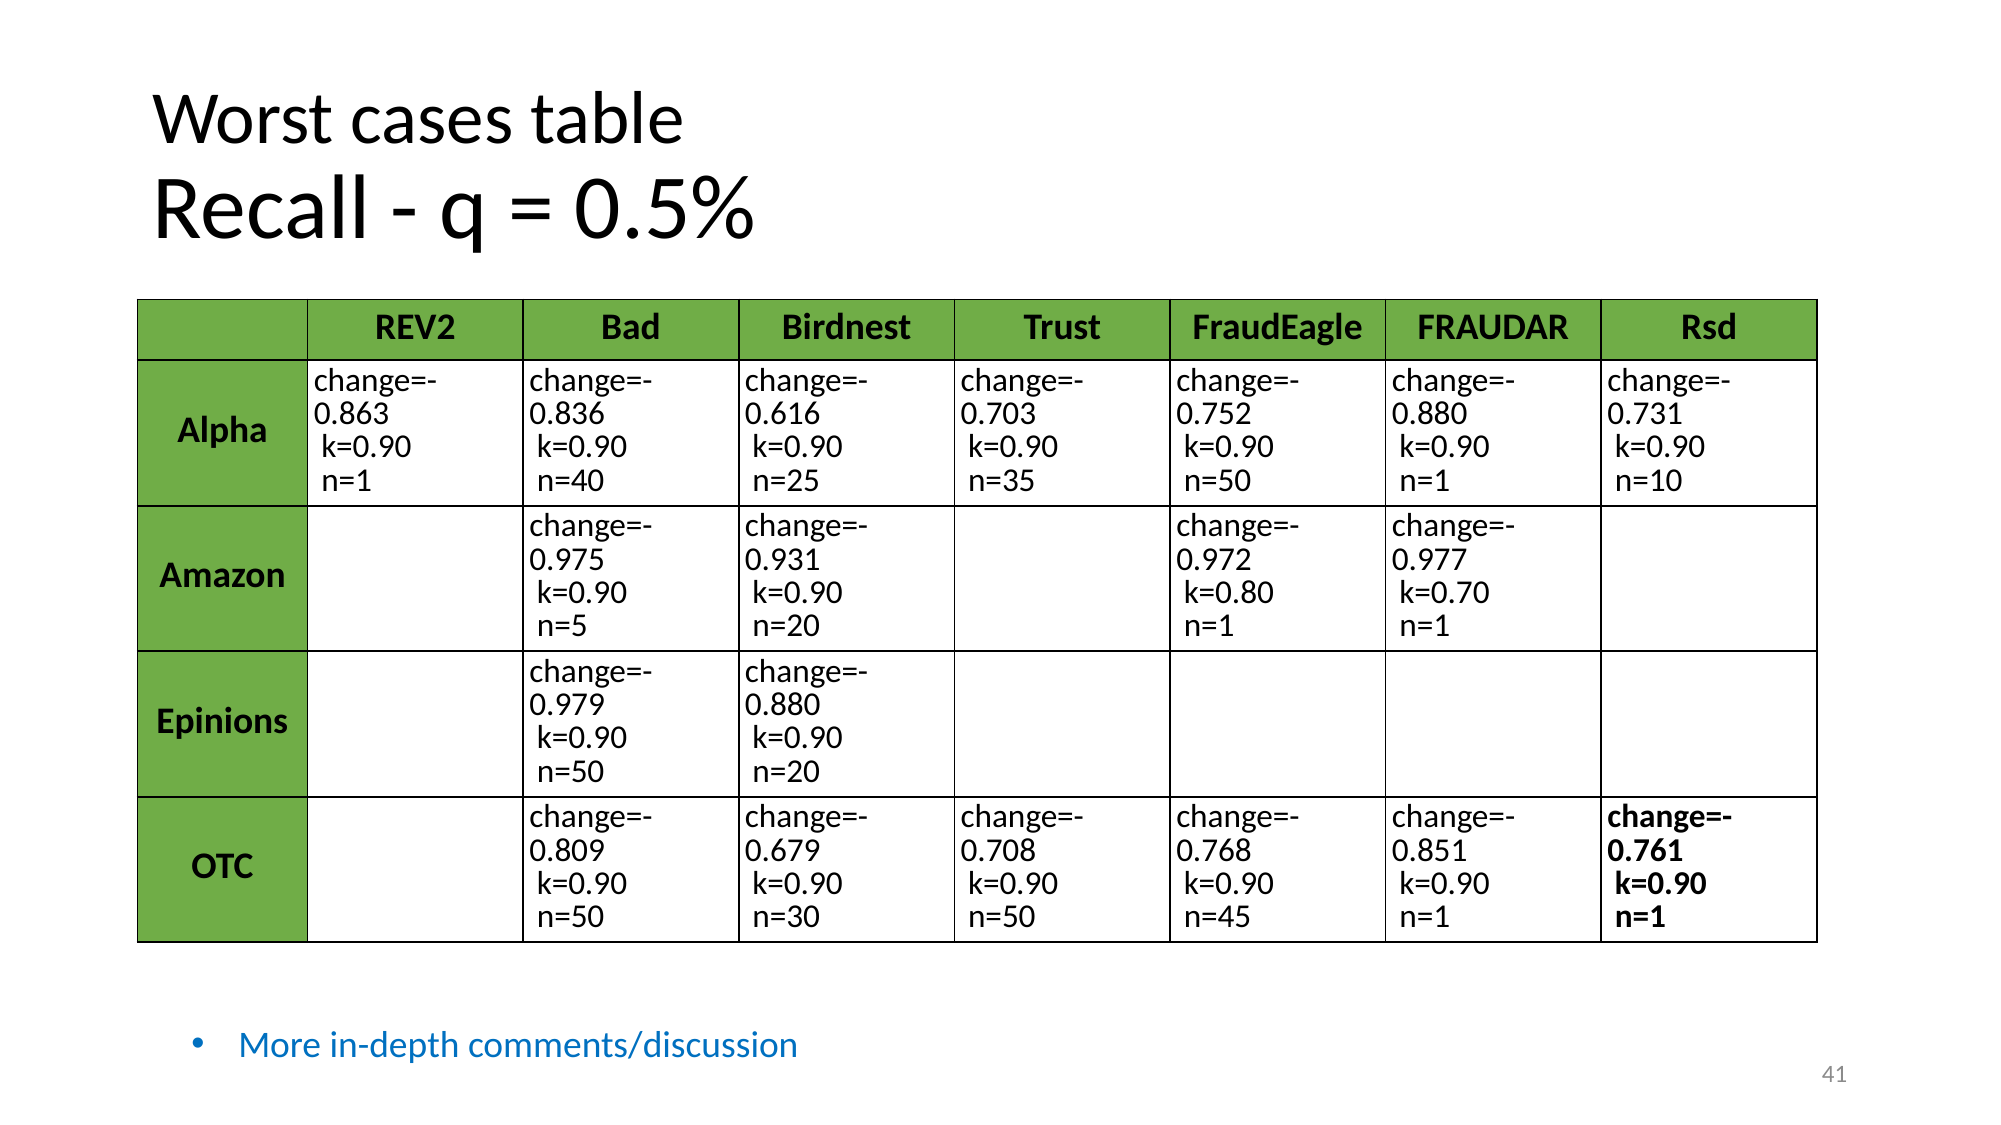

# Worst cases table Recall - q = 0.5%

|  | REV2 | Bad | Birdnest | Trust | FraudEagle | FRAUDAR | Rsd |
| --- | --- | --- | --- | --- | --- | --- | --- |
| Alpha | change=-0.863   k=0.90   n=1 | change=-0.836   k=0.90   n=40 | change=-0.616   k=0.90   n=25 | change=-0.703   k=0.90   n=35 | change=-0.752   k=0.90   n=50 | change=-0.880   k=0.90   n=1 | change=-0.731   k=0.90   n=10 |
| Amazon |  | change=-0.975   k=0.90   n=5 | change=-0.931   k=0.90   n=20 |  | change=-0.972   k=0.80   n=1 | change=-0.977   k=0.70   n=1 |  |
| Epinions |  | change=-0.979   k=0.90   n=50 | change=-0.880   k=0.90   n=20 |  |  |  |  |
| OTC |  | change=-0.809   k=0.90   n=50 | change=-0.679   k=0.90   n=30 | change=-0.708   k=0.90   n=50 | change=-0.768   k=0.90   n=45 | change=-0.851   k=0.90   n=1 | change=-0.761   k=0.90   n=1 |
More in-depth comments/discussion
41